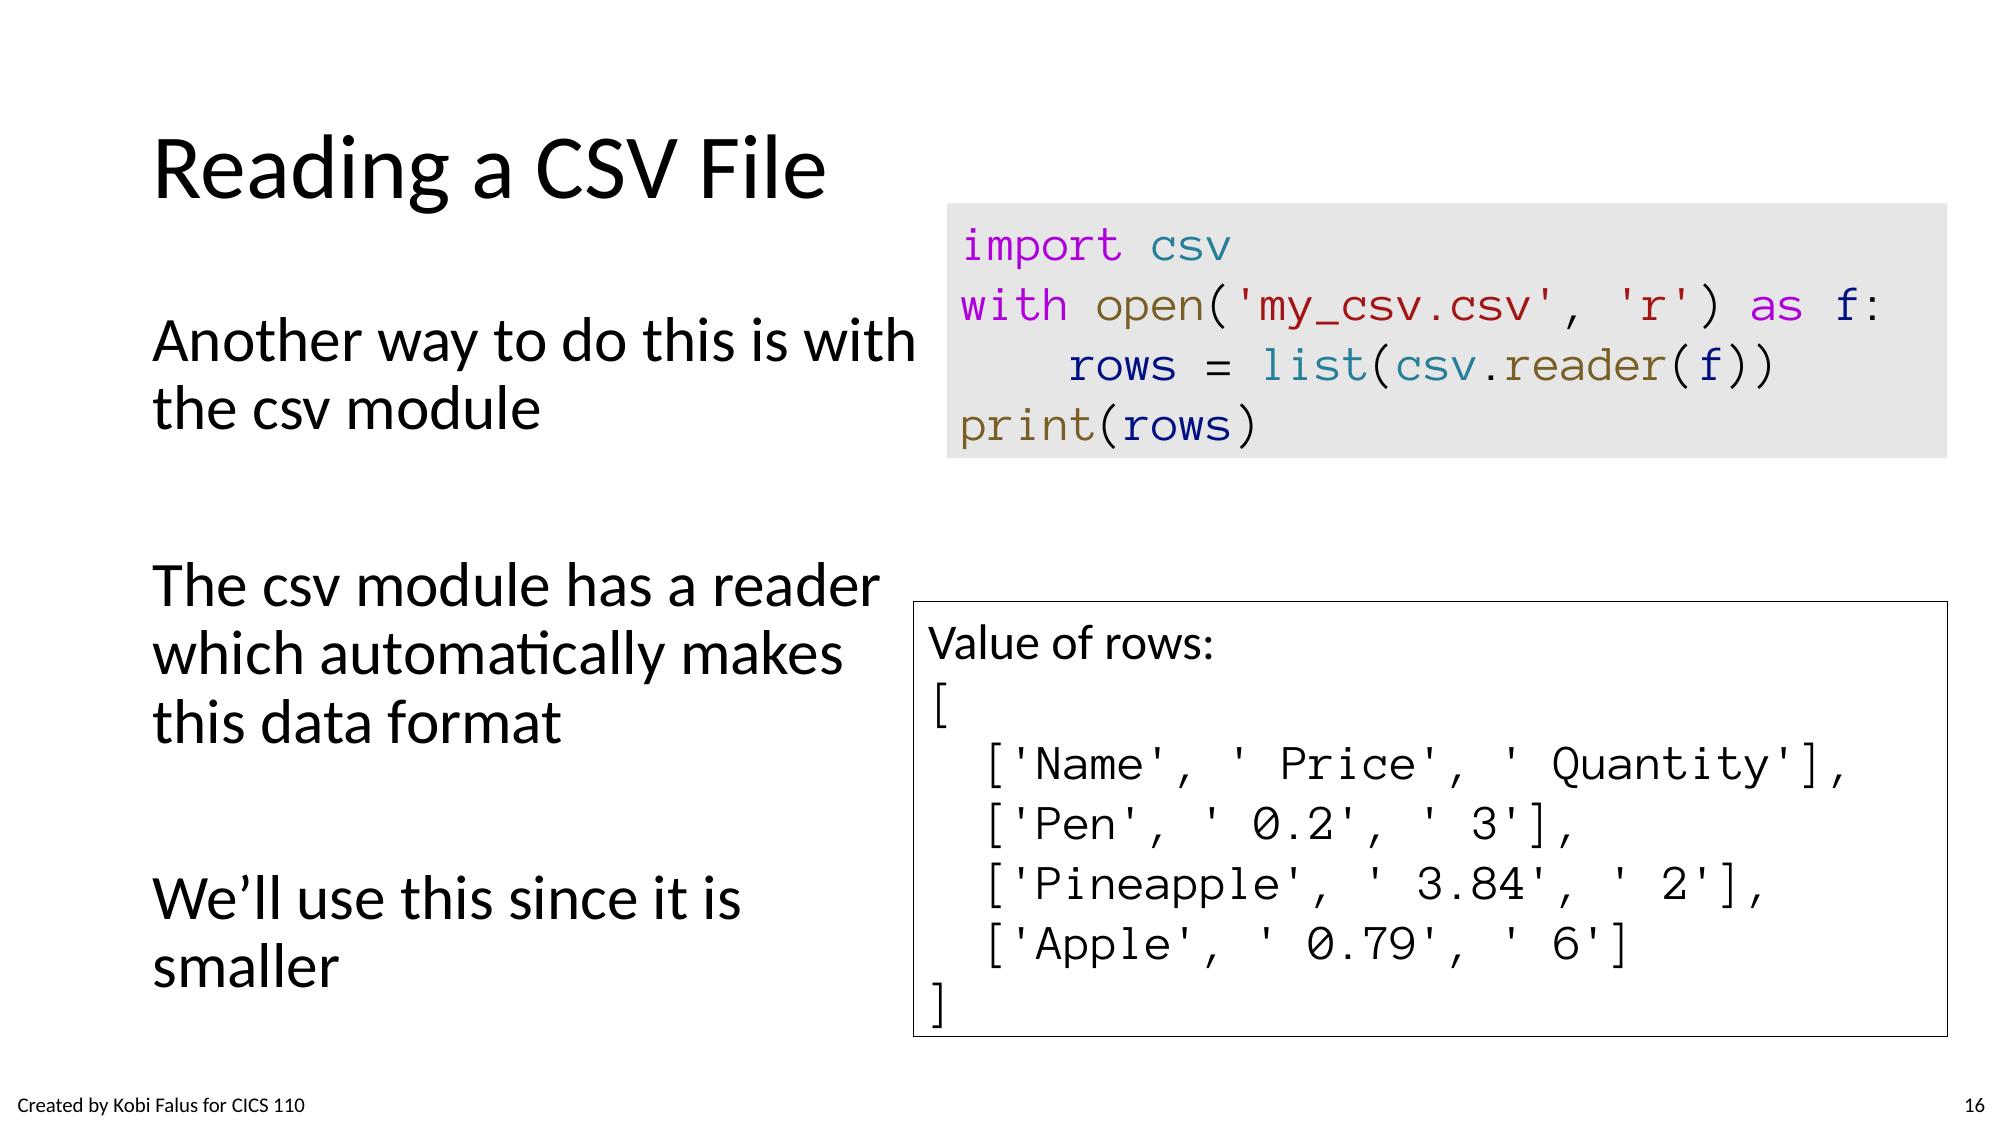

# Reading a CSV File
import csv
with open('my_csv.csv', 'r') as f:
    rows = list(csv.reader(f))
print(rows)
Another way to do this is with the csv module

The csv module has a reader which automatically makes this data format

We’ll use this since it is smaller
Value of rows:
[
  ['Name', ' Price', ' Quantity'],
  ['Pen', ' 0.2', ' 3'],
  ['Pineapple', ' 3.84', ' 2'],
  ['Apple', ' 0.79', ' 6']
]